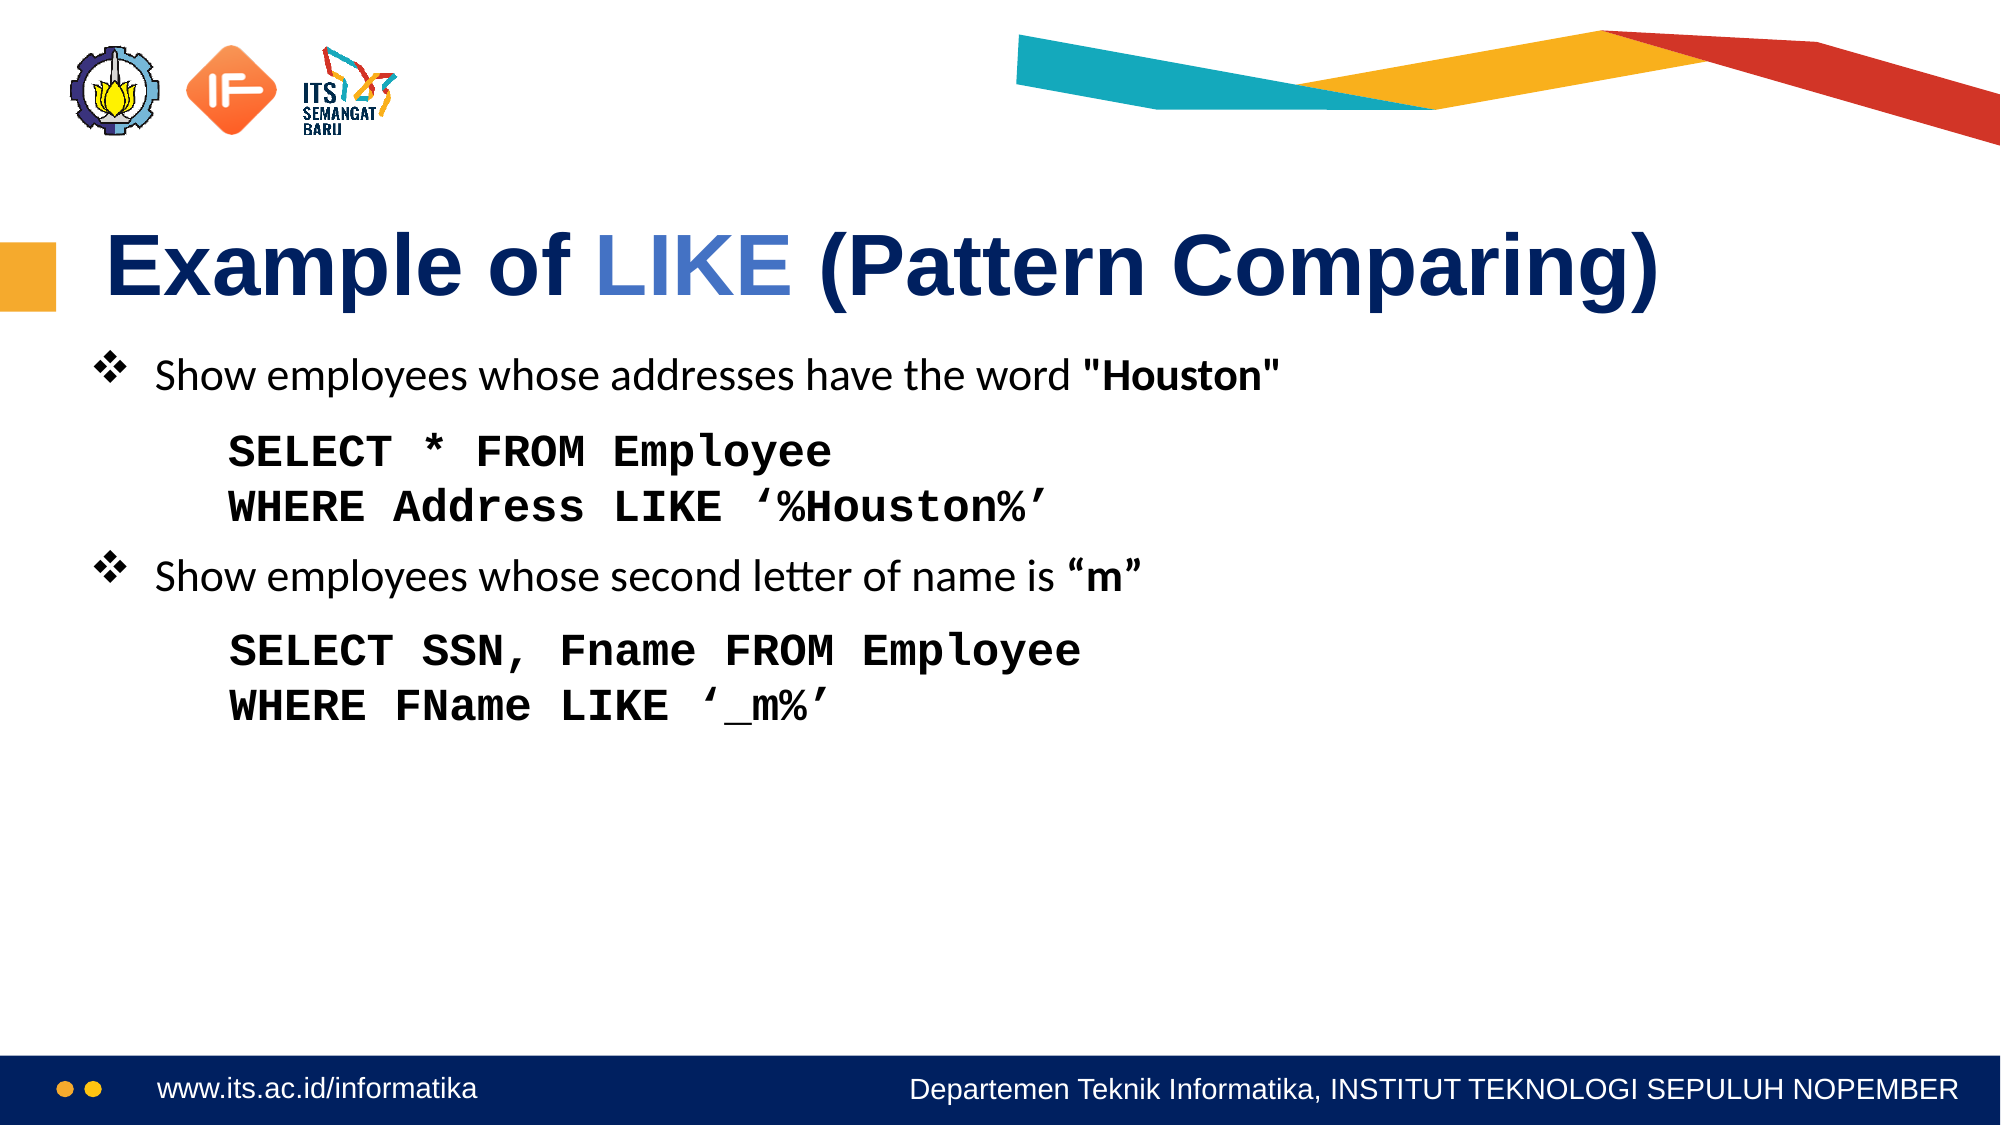

# Example of LIKE (Pattern Comparing)
Show employees whose addresses have the word "Houston"
SELECT * FROM Employee
WHERE Address LIKE ‘%Houston%’
Show employees whose second letter of name is “m”
SELECT SSN, Fname FROM Employee
WHERE FName LIKE ‘_m%’